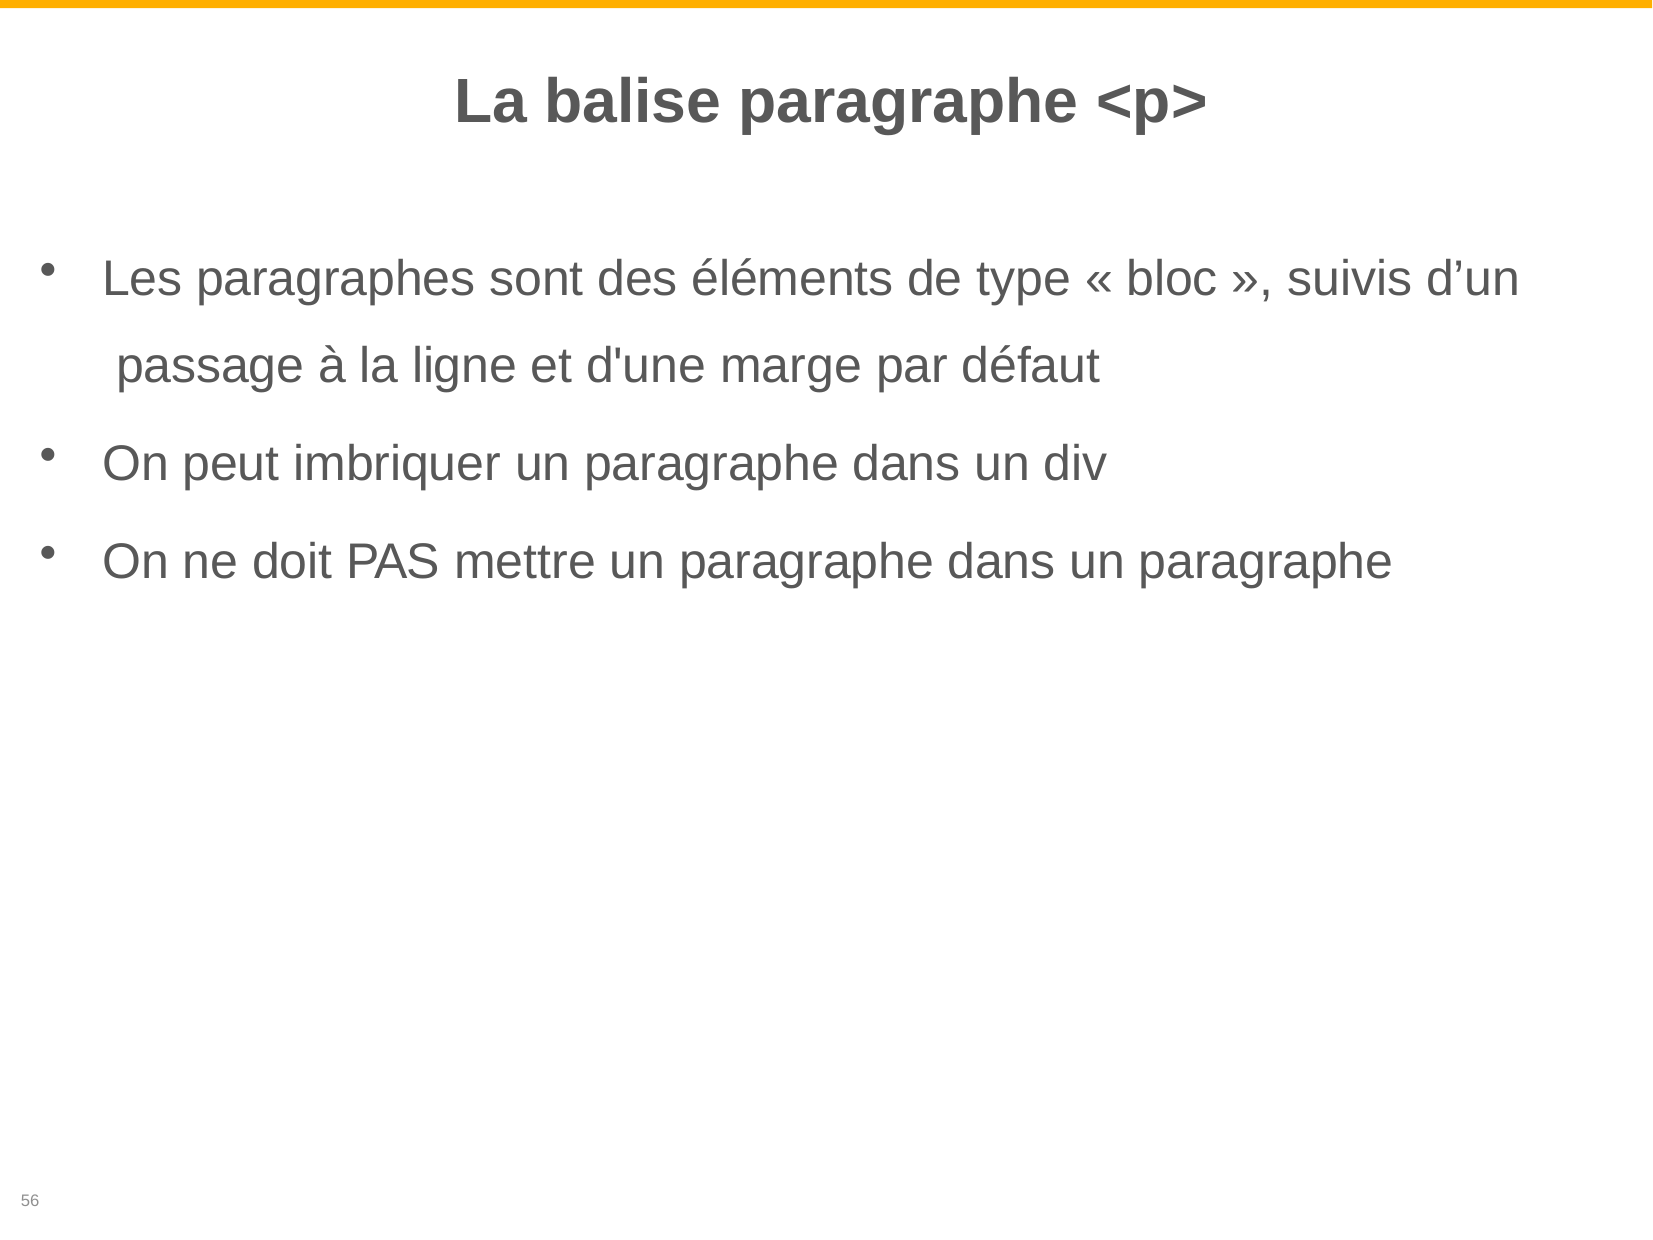

# La balise paragraphe <p>
Les paragraphes sont des éléments de type « bloc », suivis d’un  passage à la ligne et d'une marge par défaut
On peut imbriquer un paragraphe dans un div
On ne doit PAS mettre un paragraphe dans un paragraphe
56